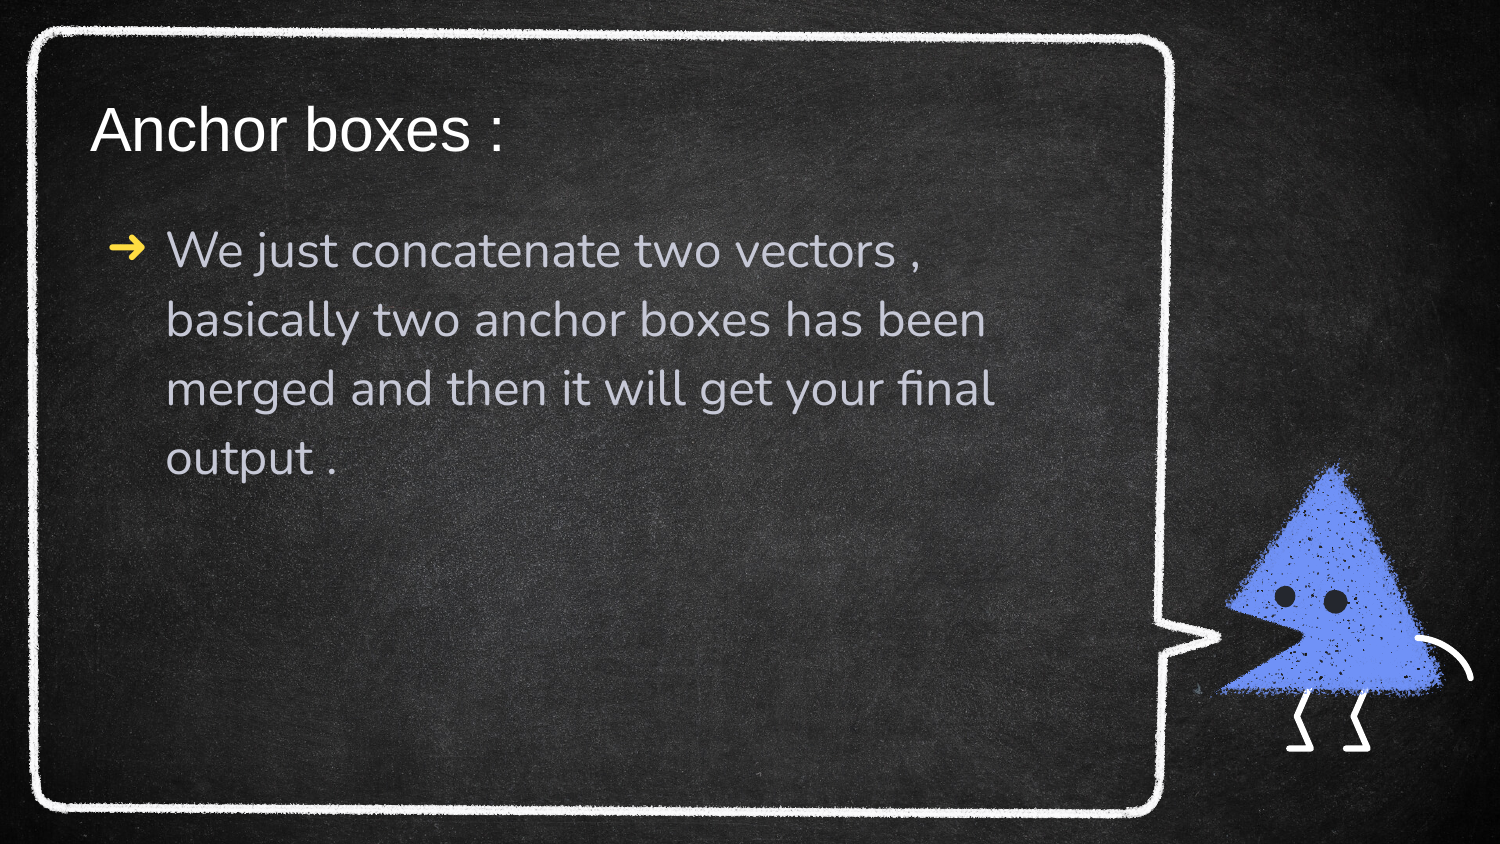

21
# Anchor boxes :
We just concatenate two vectors , basically two anchor boxes has been merged and then it will get your final output .